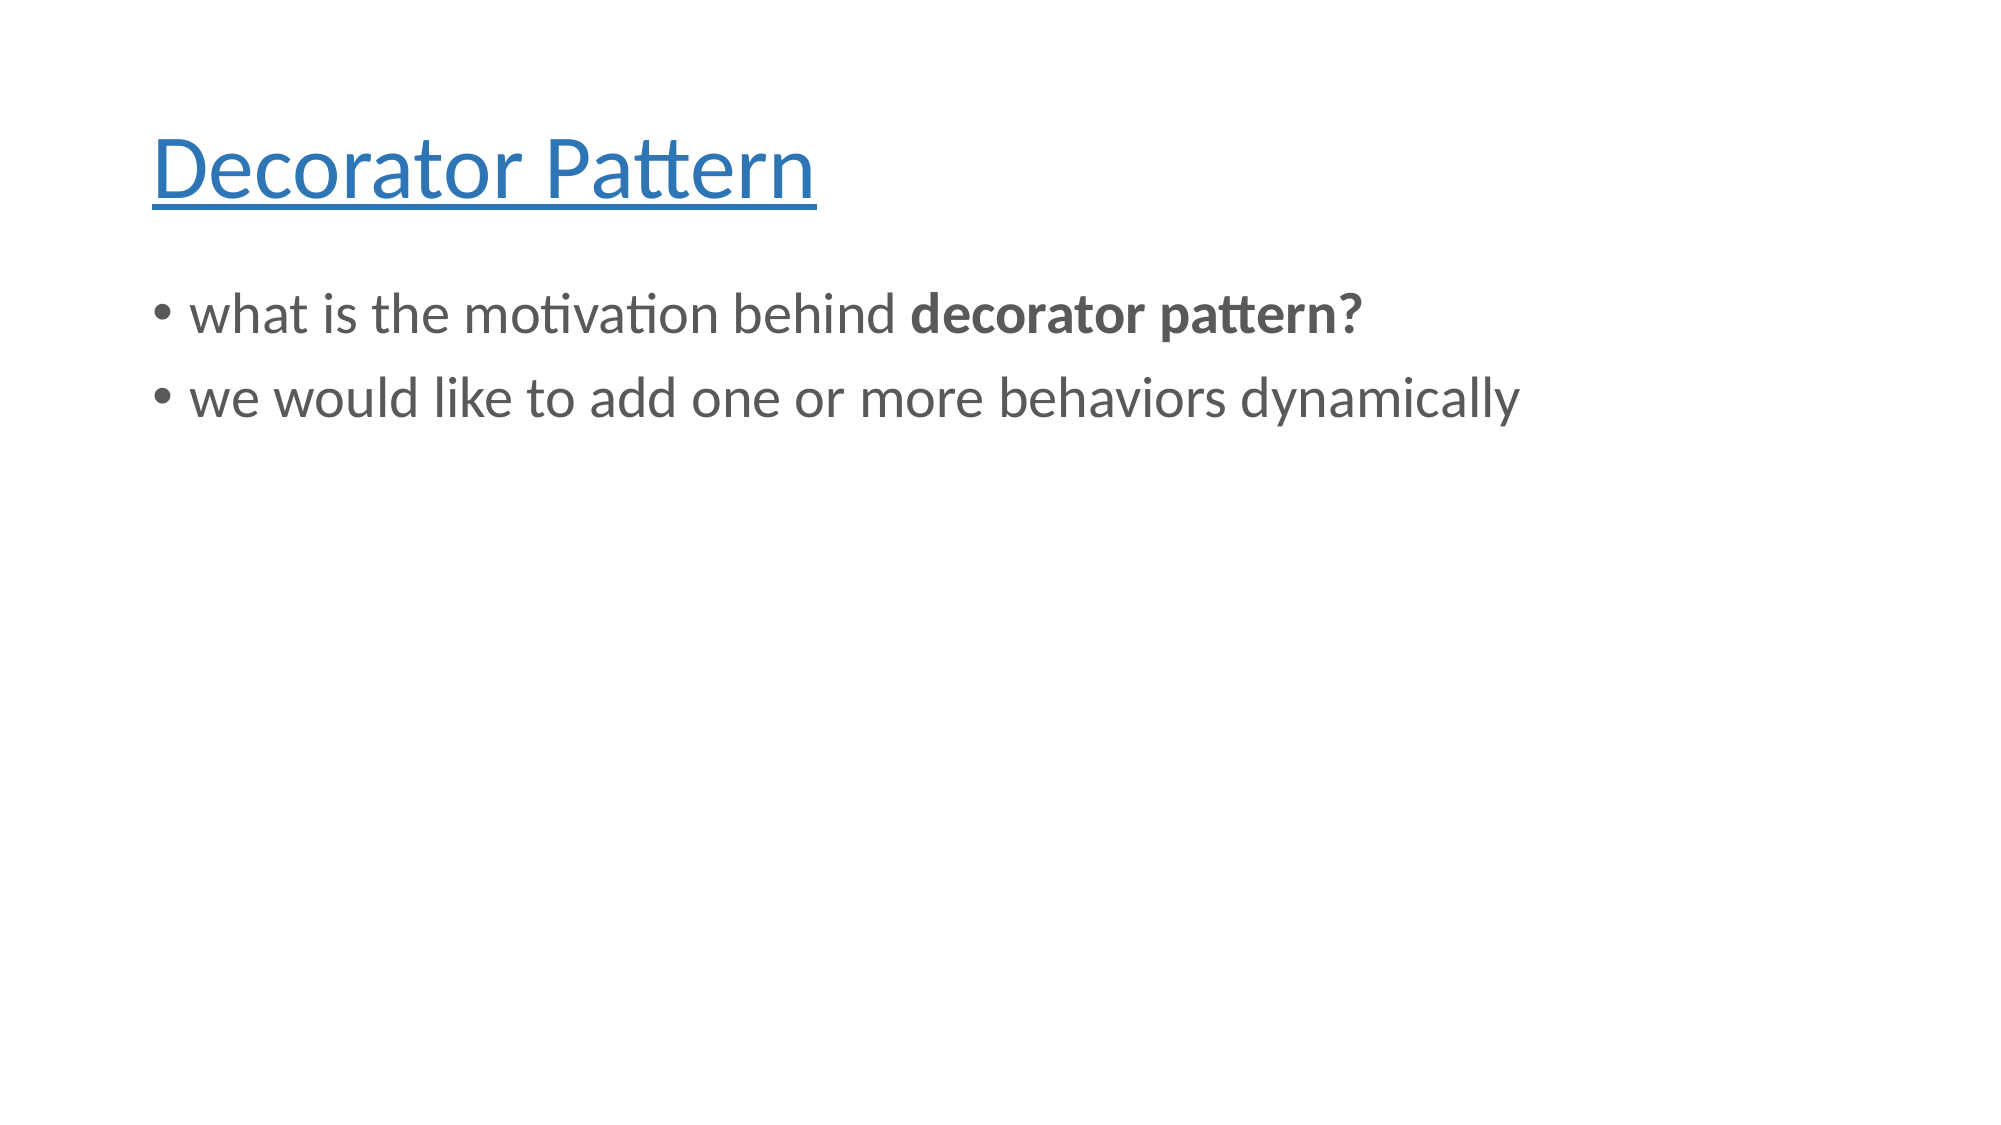

# Decorator Pattern
what is the motivation behind decorator pattern?
we would like to add one or more behaviors dynamically